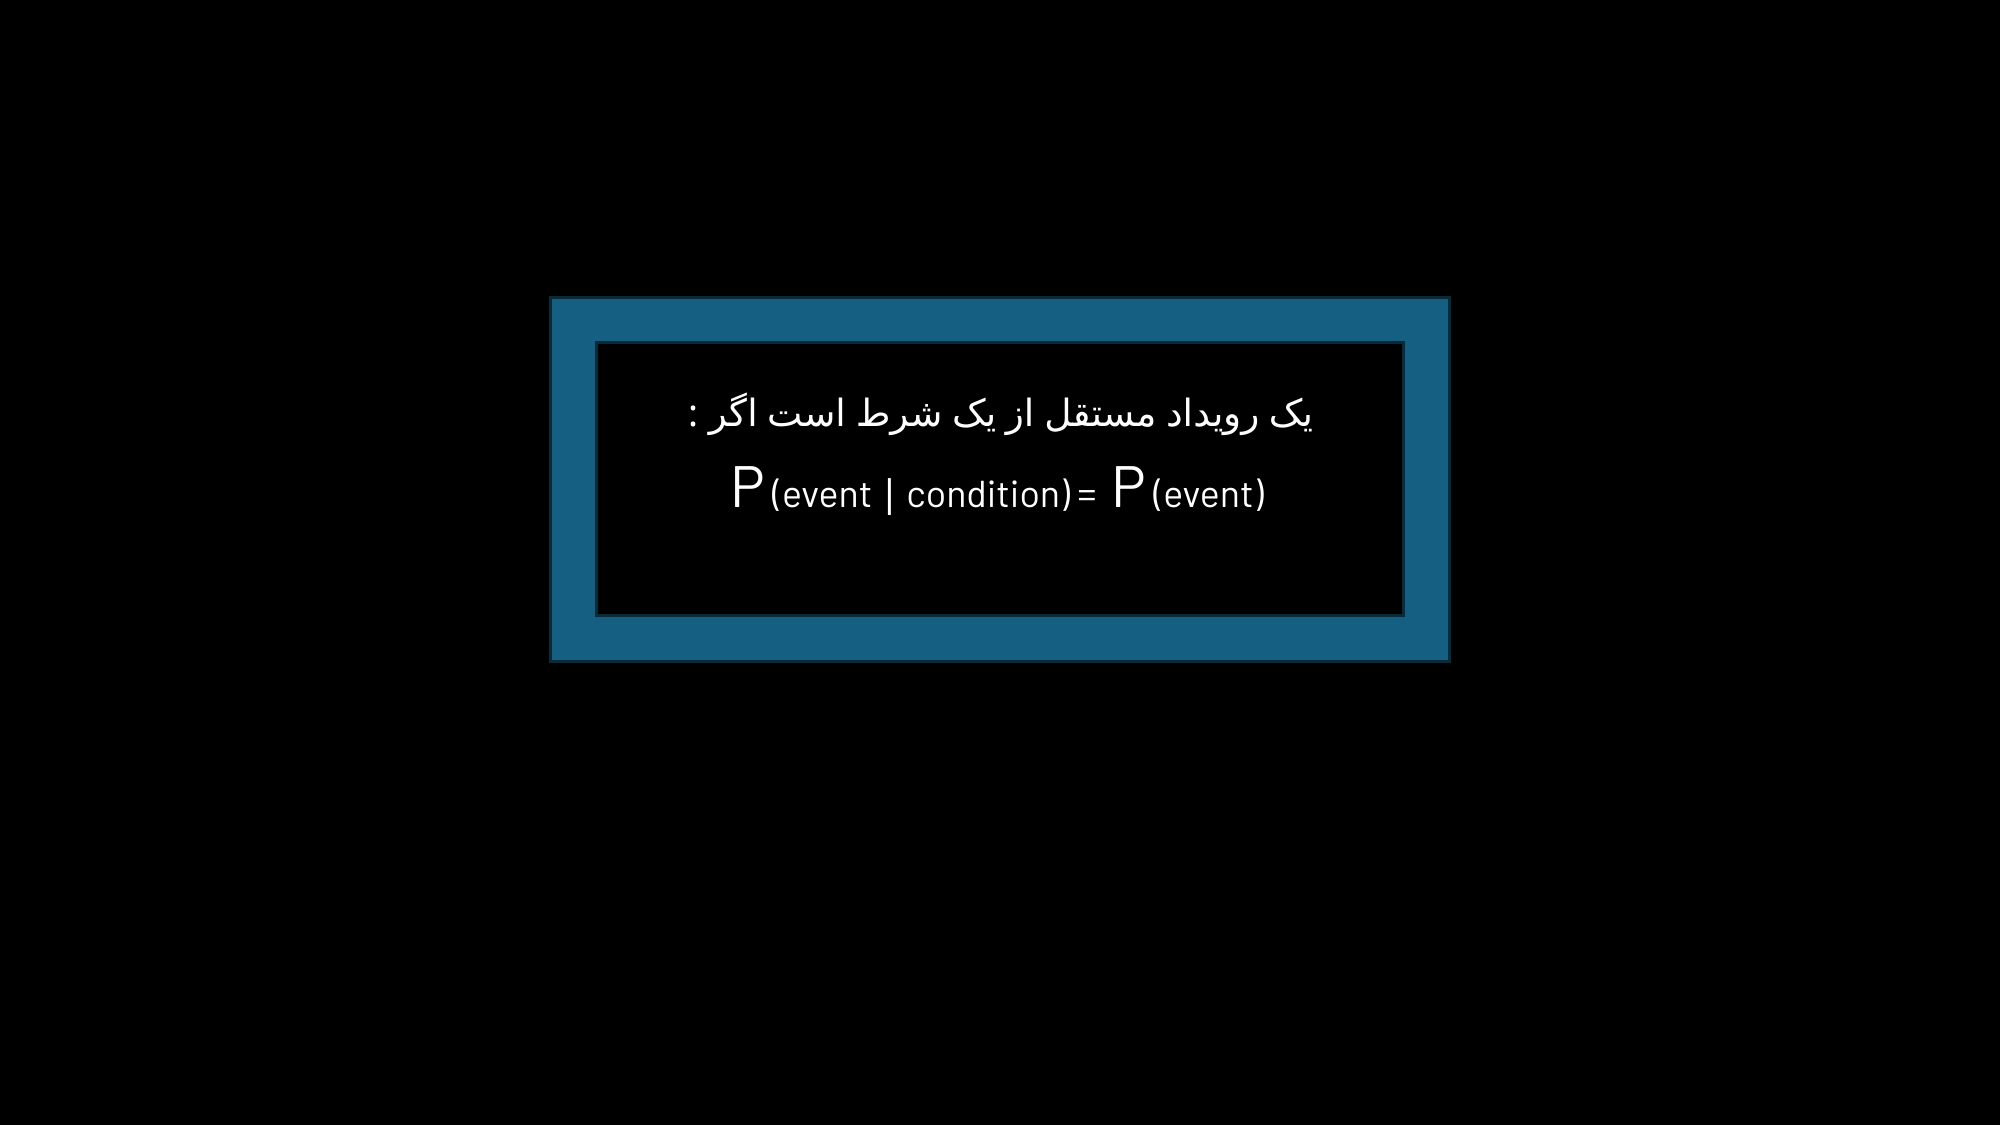

یک رویداد مستقل از یک شرط است اگر :
P (event ∣ condition) =  P (event)